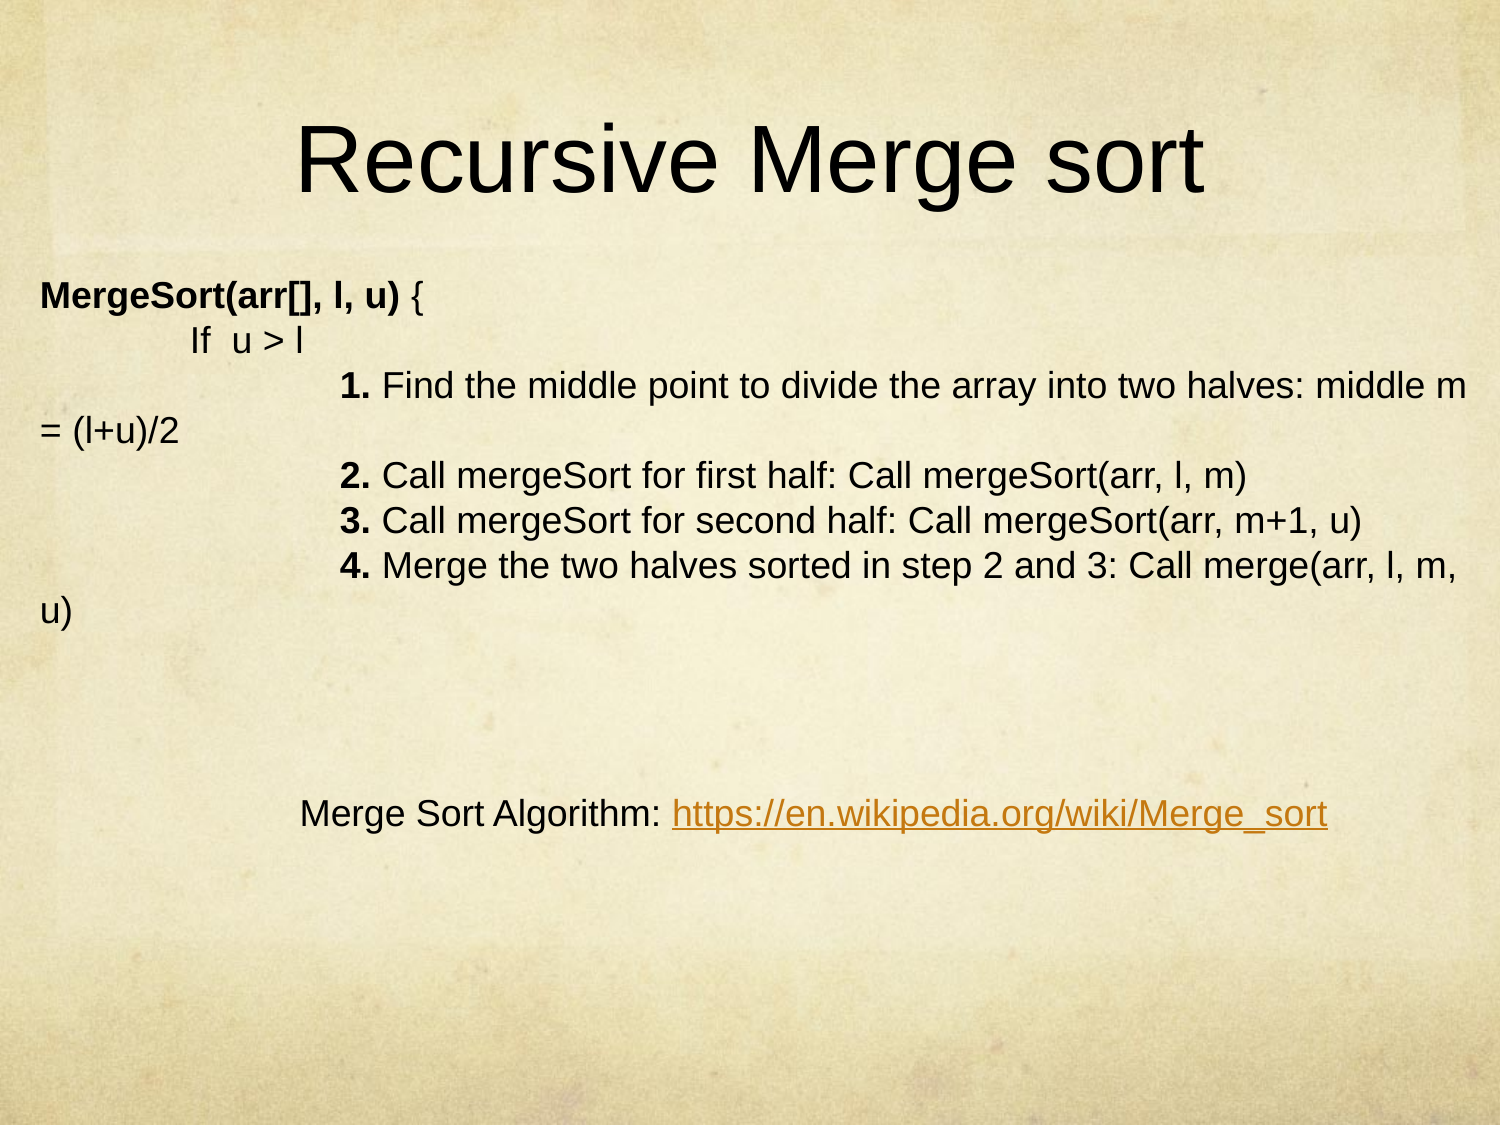

# Recursive Merge sort
MergeSort(arr[], l, u) {
	If  u > l
		1. Find the middle point to divide the array into two halves: middle m = (l+u)/2
		2. Call mergeSort for first half: Call mergeSort(arr, l, m)
		3. Call mergeSort for second half: Call mergeSort(arr, m+1, u)
		4. Merge the two halves sorted in step 2 and 3: Call merge(arr, l, m, u)
Merge Sort Algorithm: https://en.wikipedia.org/wiki/Merge_sort